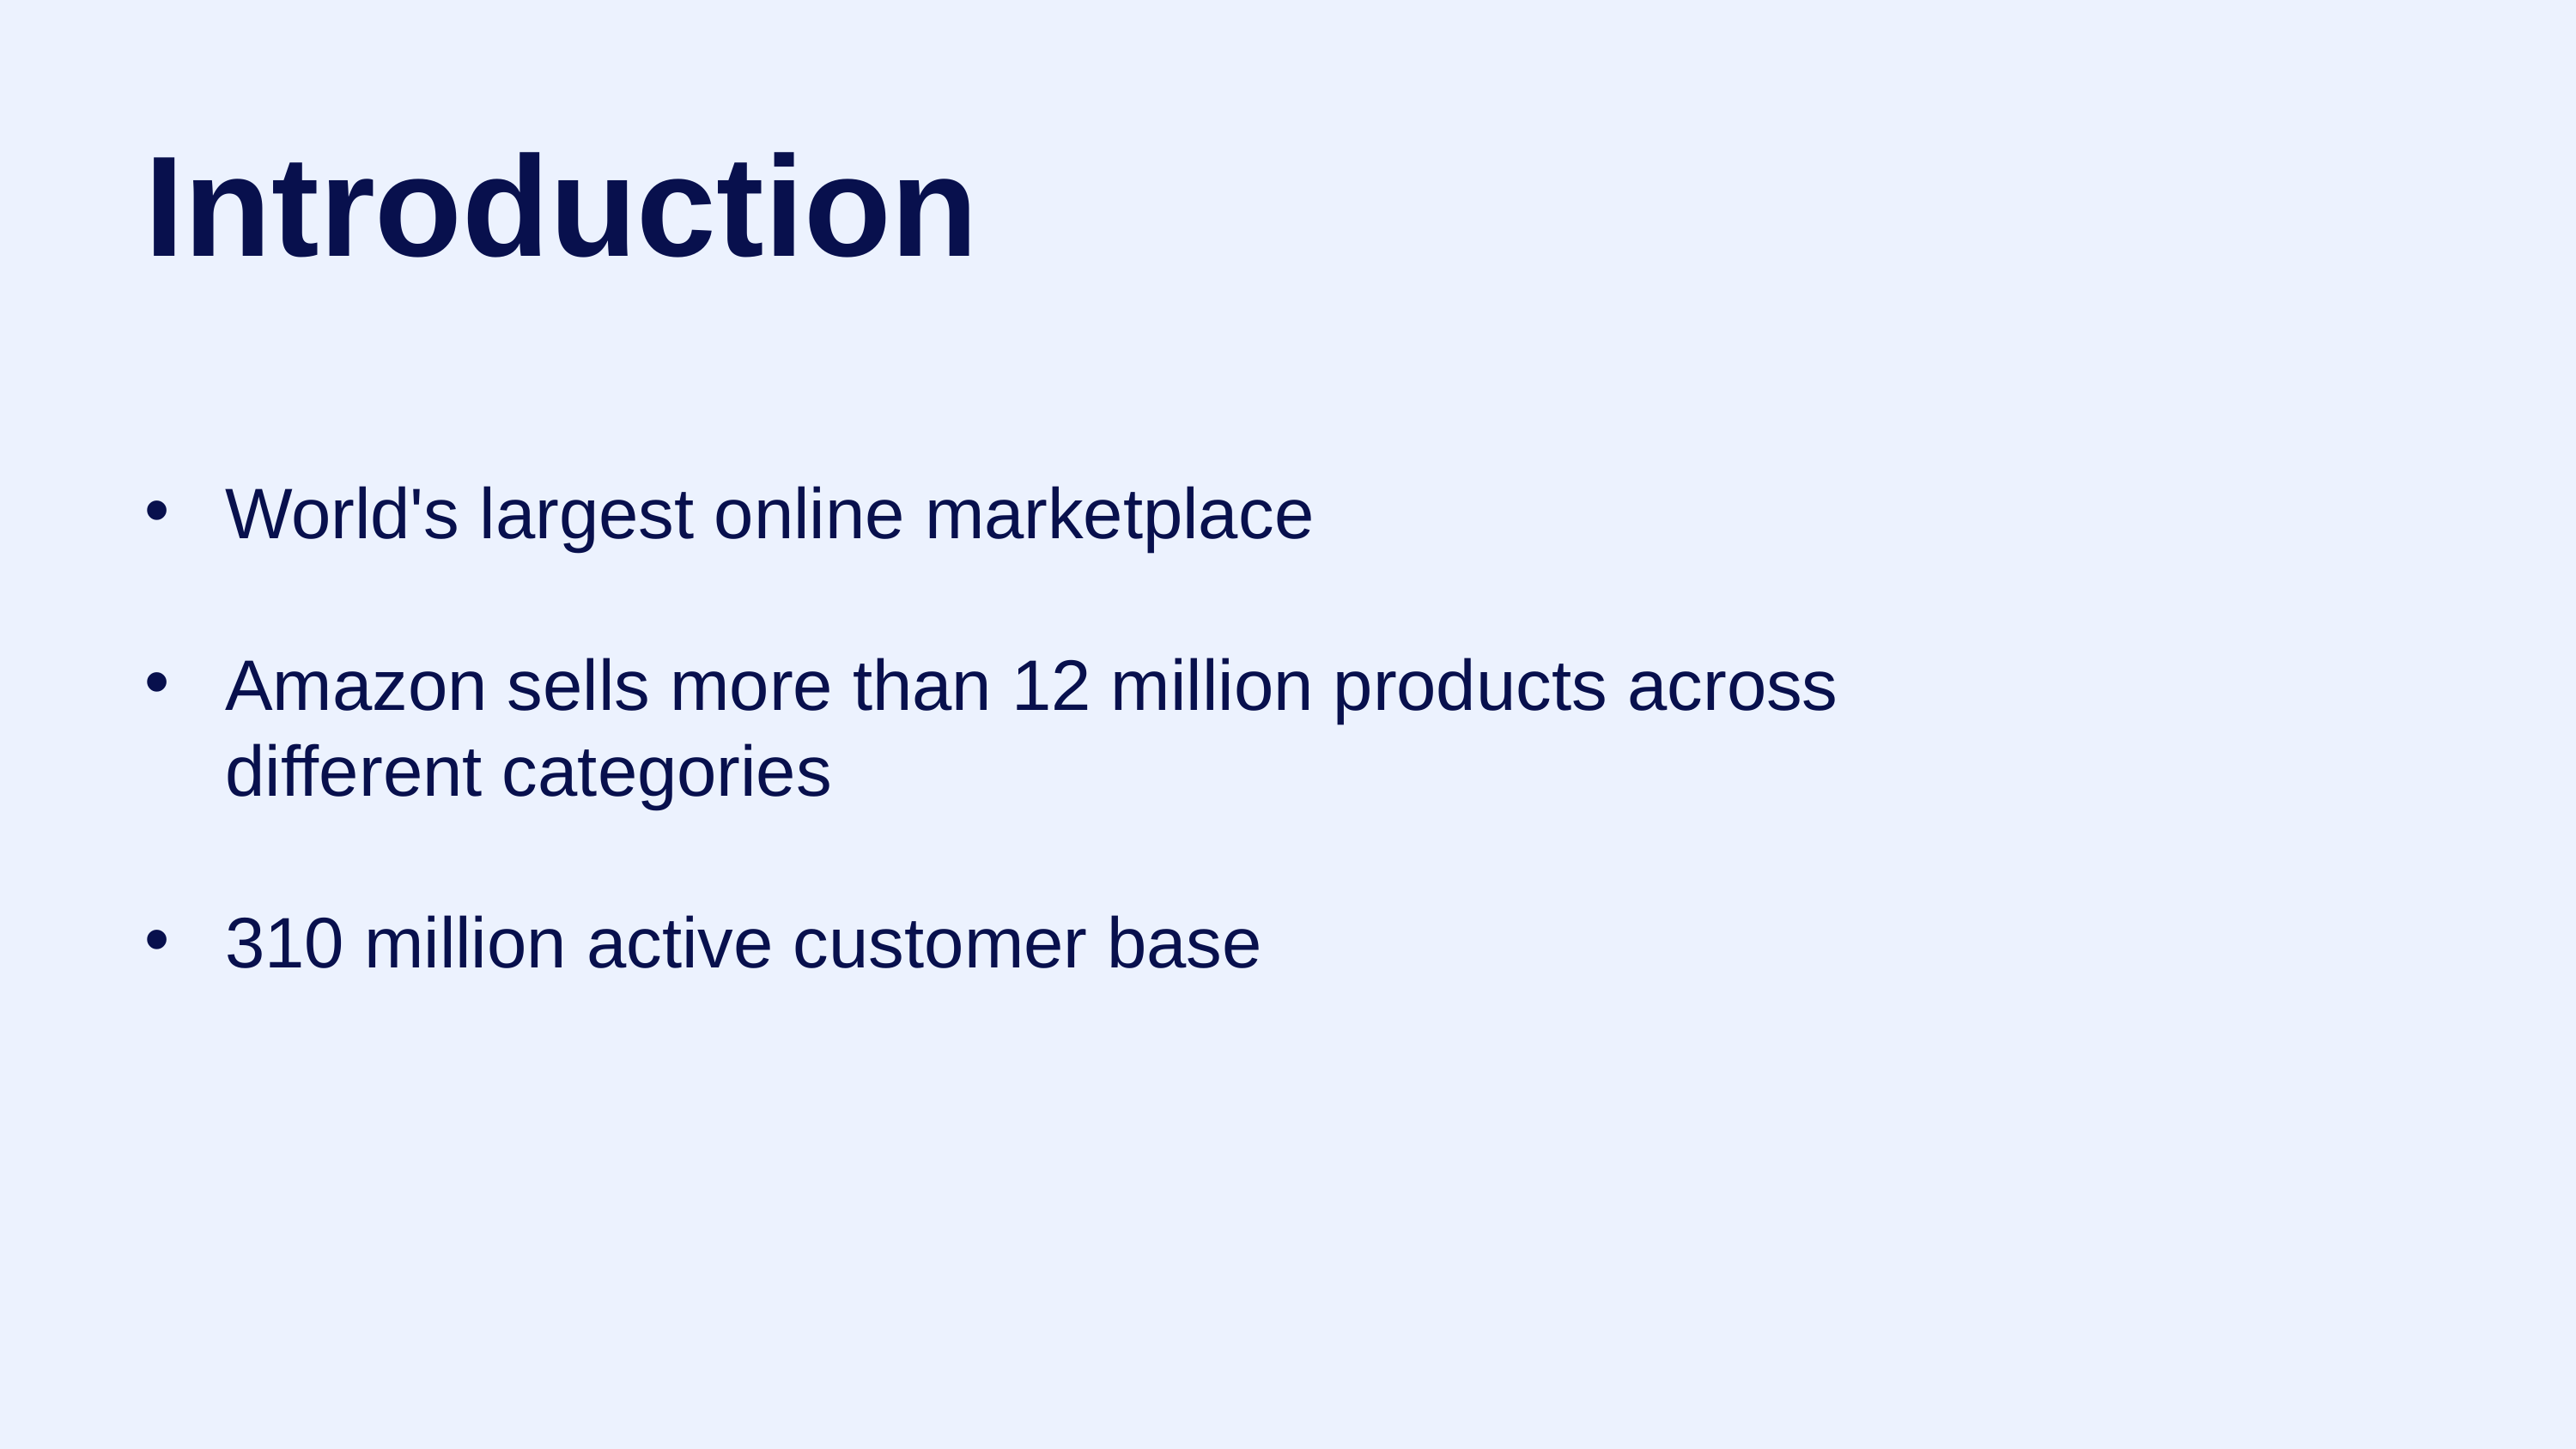

Introduction
World's largest online marketplace

Amazon sells more than 12 million products across different categories

310 million active customer base